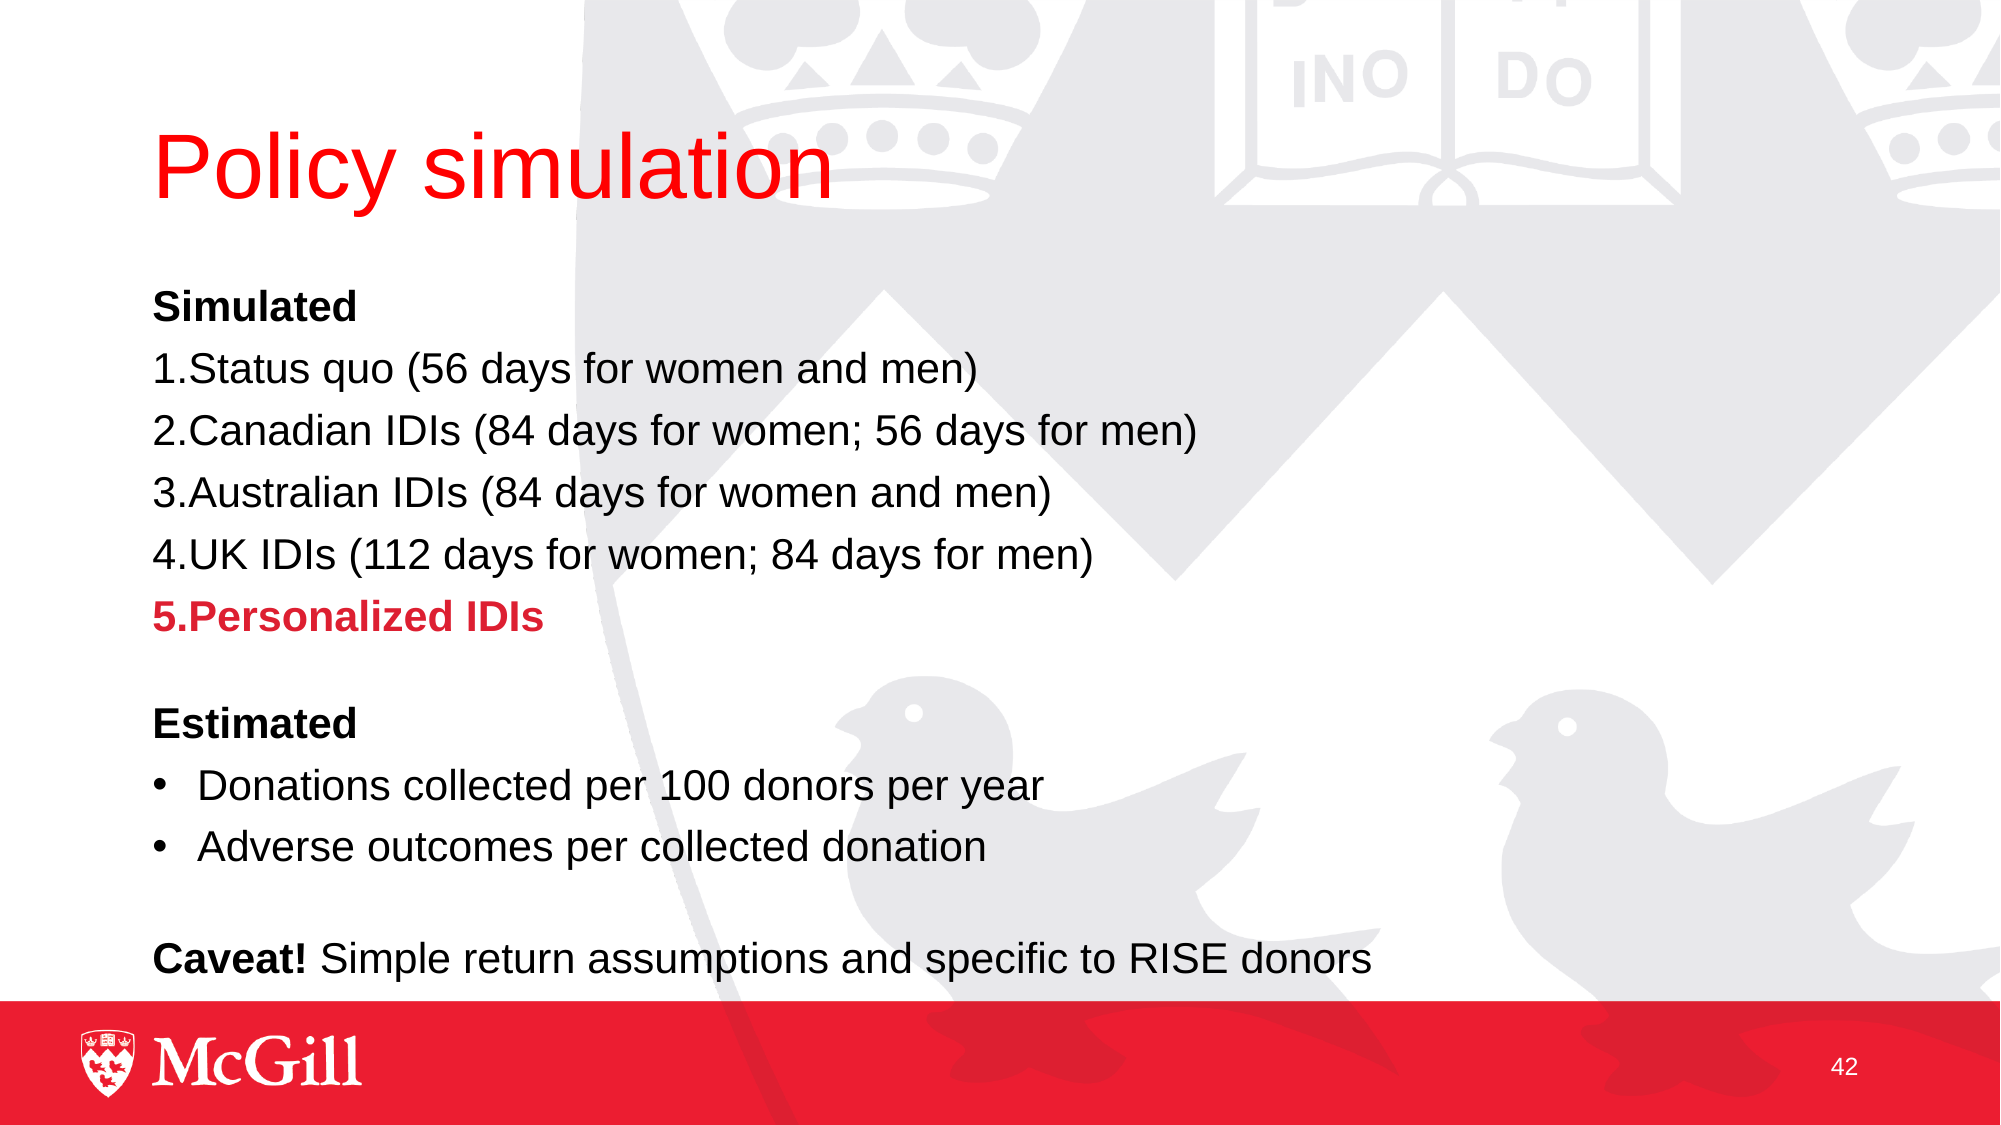

# Policy simulation
Simulated
Status quo (56 days for women and men)
Canadian IDIs (84 days for women; 56 days for men)
Australian IDIs (84 days for women and men)
UK IDIs (112 days for women; 84 days for men)
Personalized IDIs

Estimated
Donations collected per 100 donors per year
Adverse outcomes per collected donation

Caveat! Simple return assumptions and specific to RISE donors
42